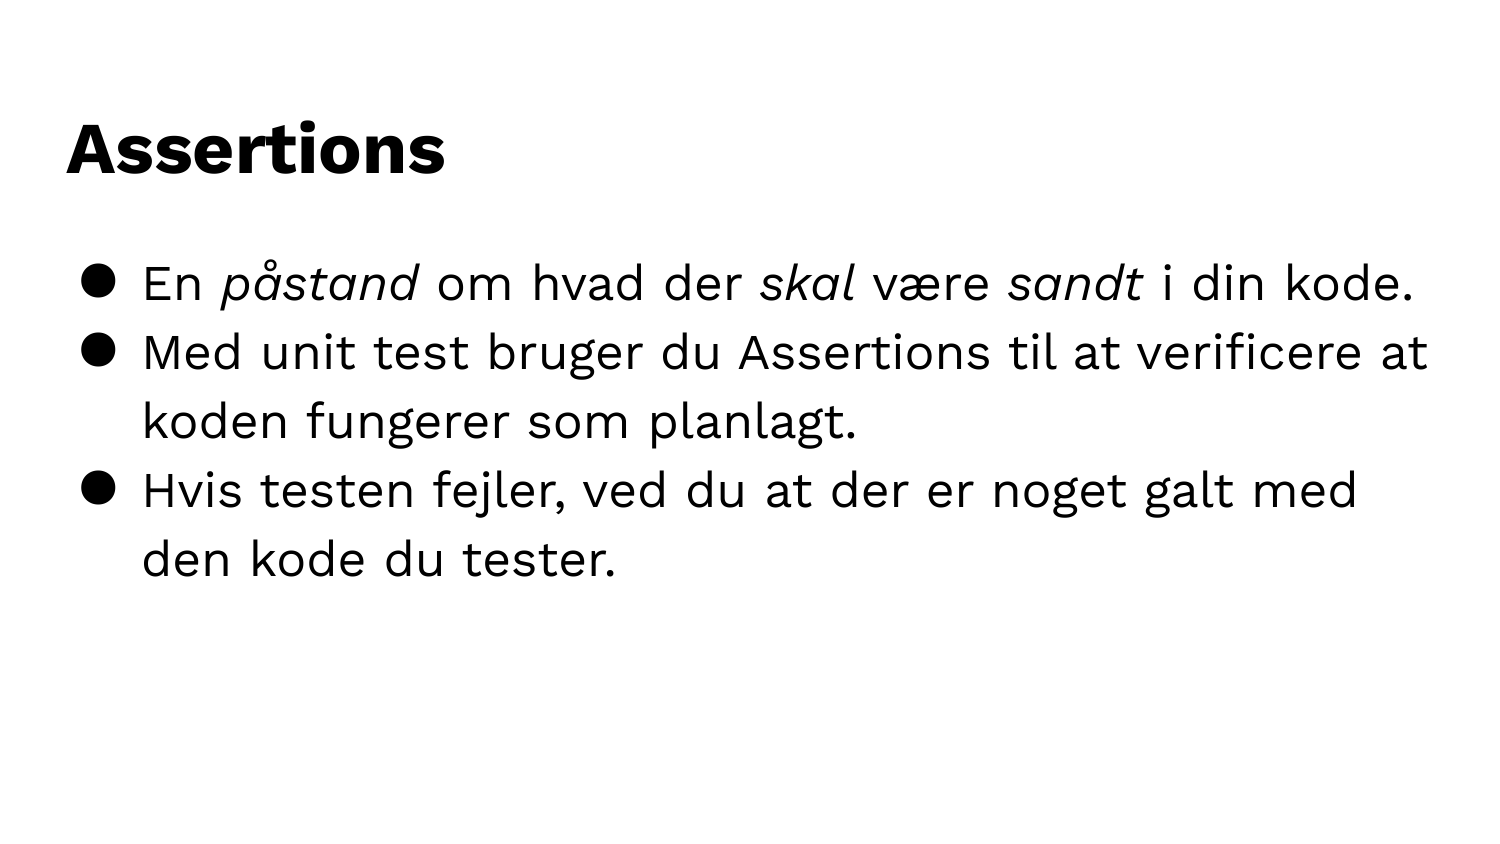

# Assertions
En påstand om hvad der skal være sandt i din kode.
Med unit test bruger du Assertions til at verificere at koden fungerer som planlagt.
Hvis testen fejler, ved du at der er noget galt med den kode du tester.